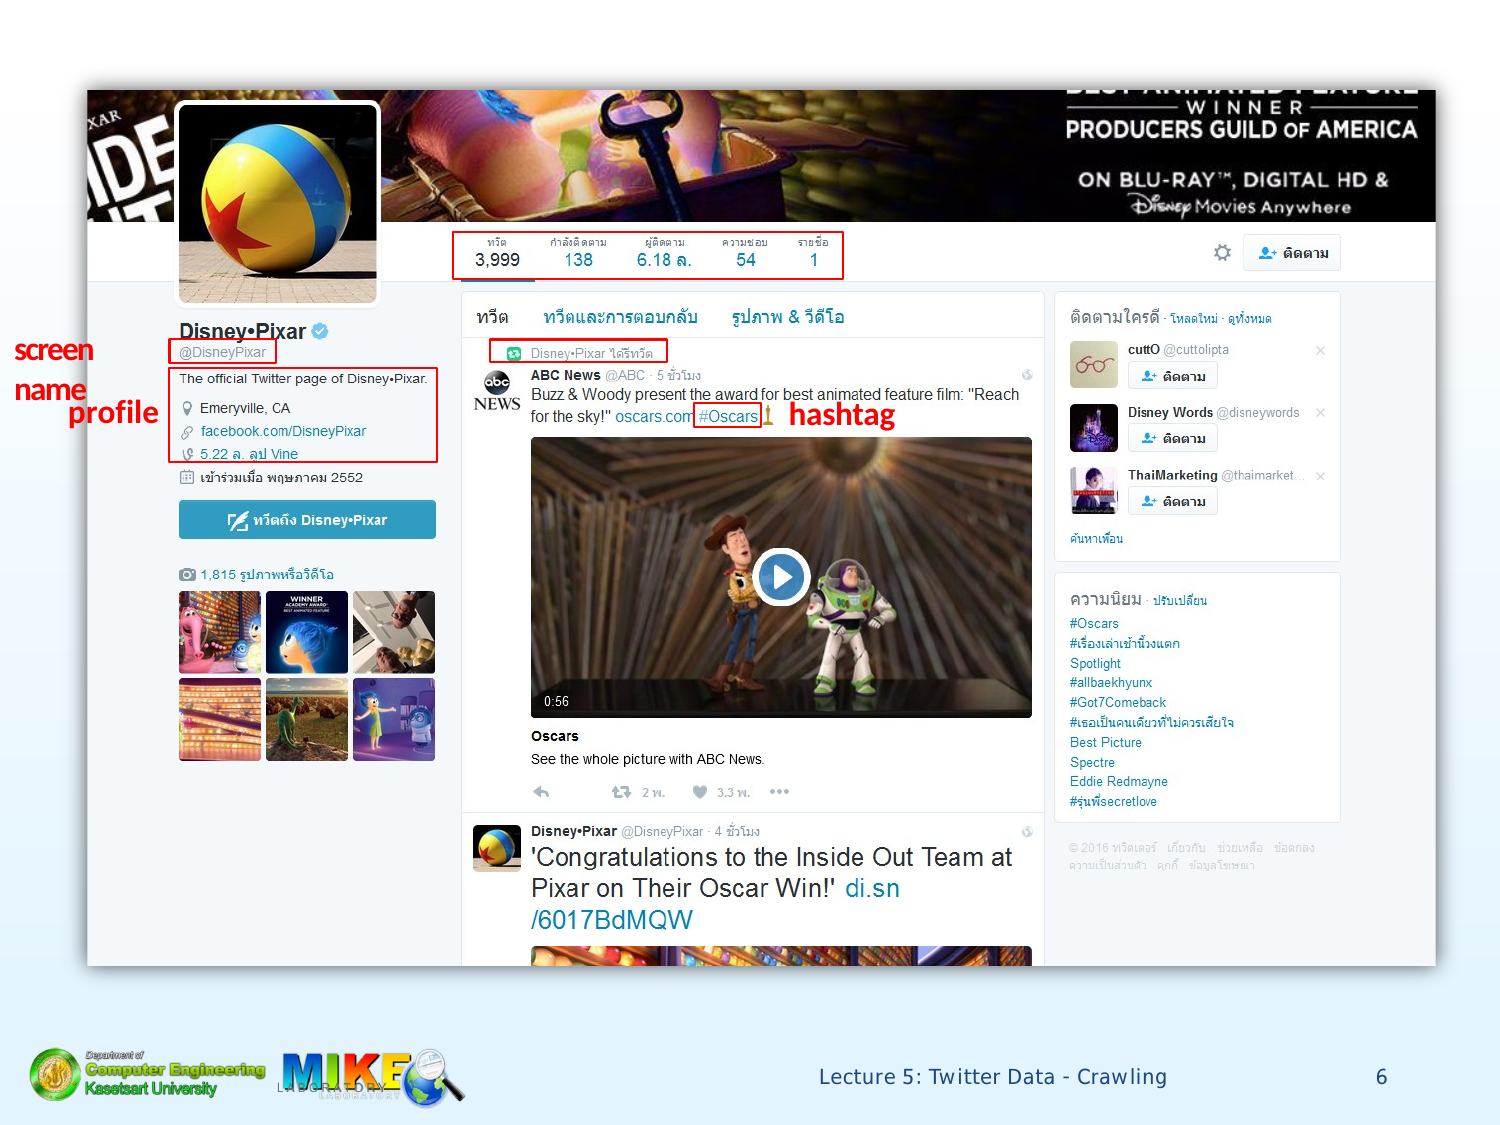

screen name

profile
hashtag

Lecture 5: Twitter Data - Crawling
6